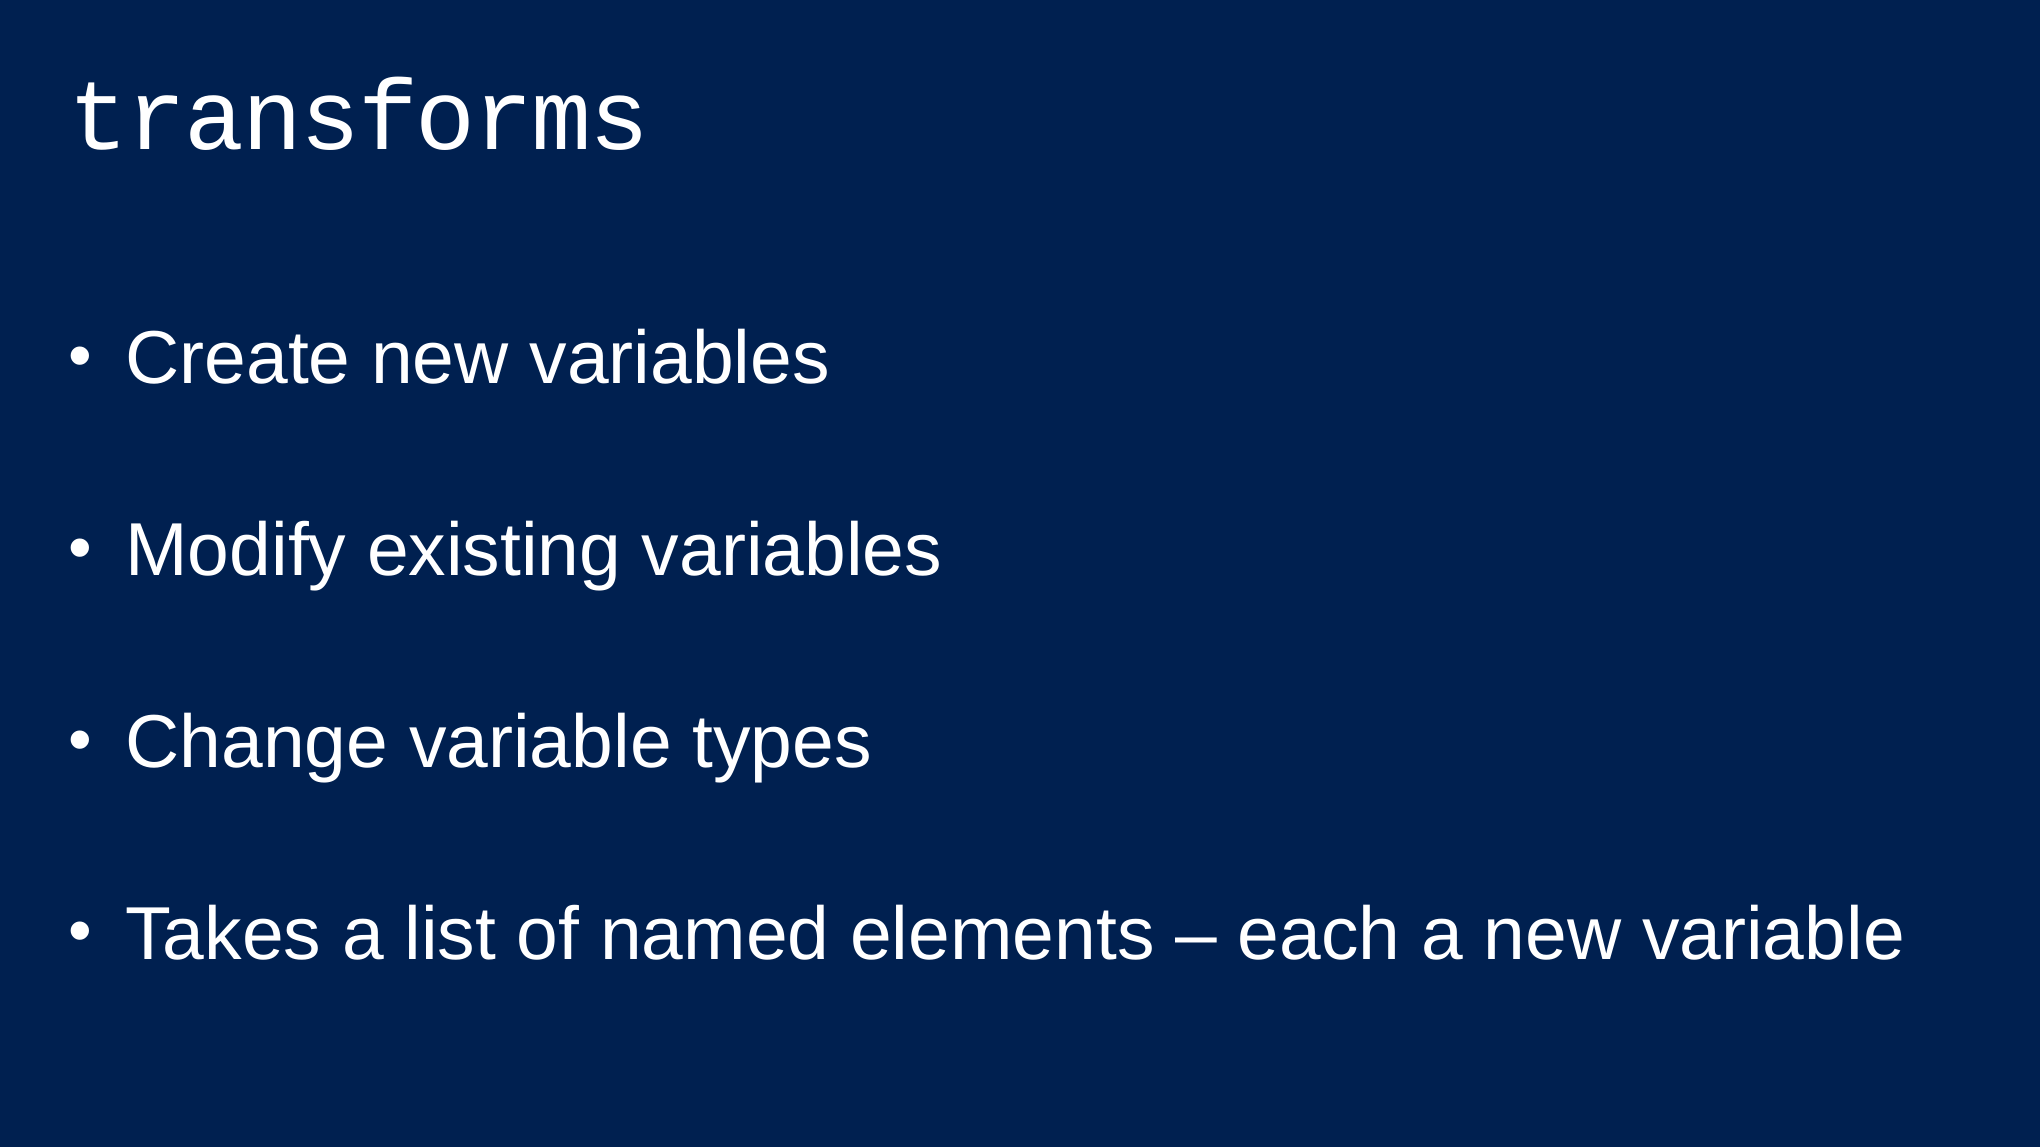

# transforms

Create new variables

Modify existing variables

Change variable types

Takes a list of named elements – each a new variable